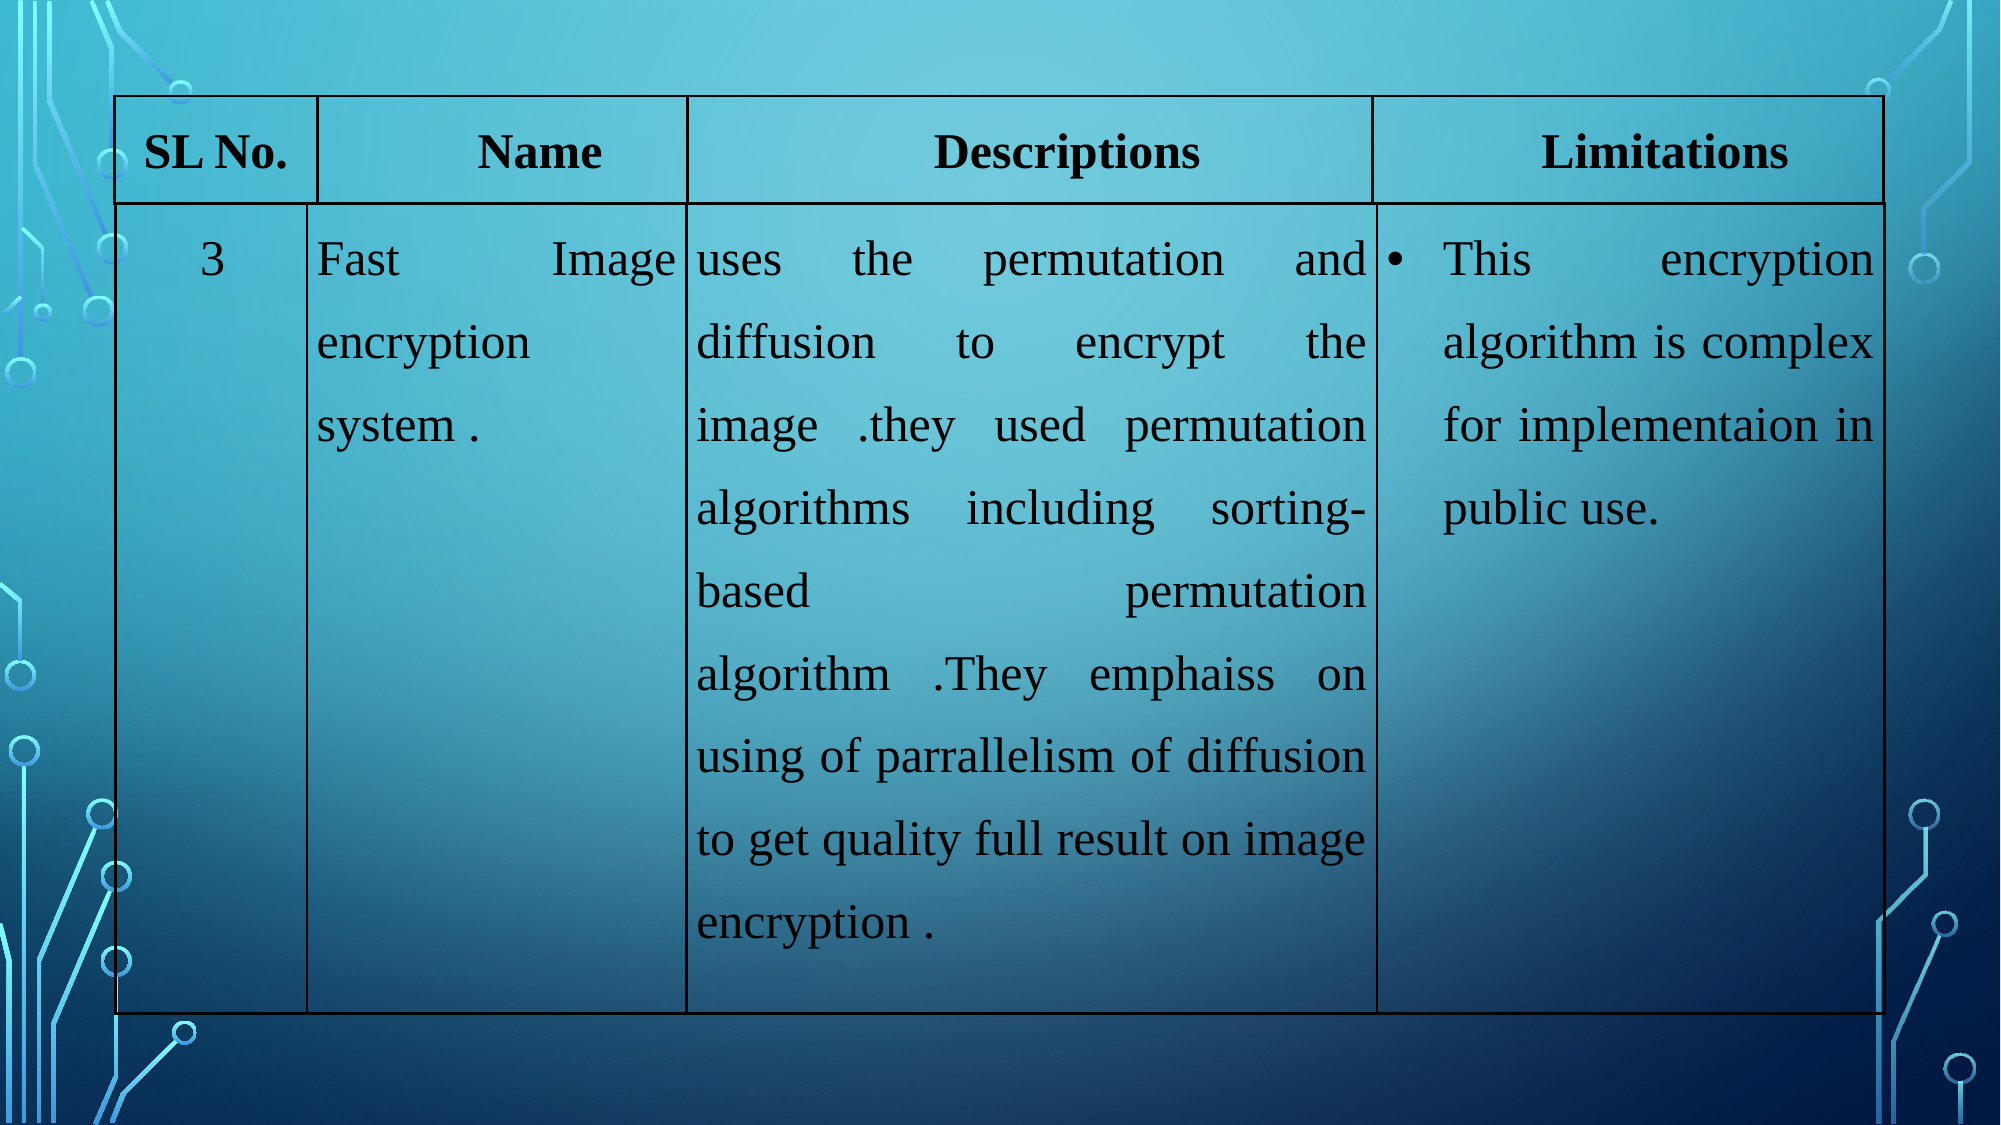

| SL No. | Name | Descriptions | Limitations |
| --- | --- | --- | --- |
| 3 | Fast Image encryption system . | uses the permutation and diffusion to encrypt the image .they used permutation algorithms including sorting-based permutation algorithm .They emphaiss on using of parrallelism of diffusion to get quality full result on image encryption . | This encryption algorithm is complex for implementaion in public use. |
| --- | --- | --- | --- |